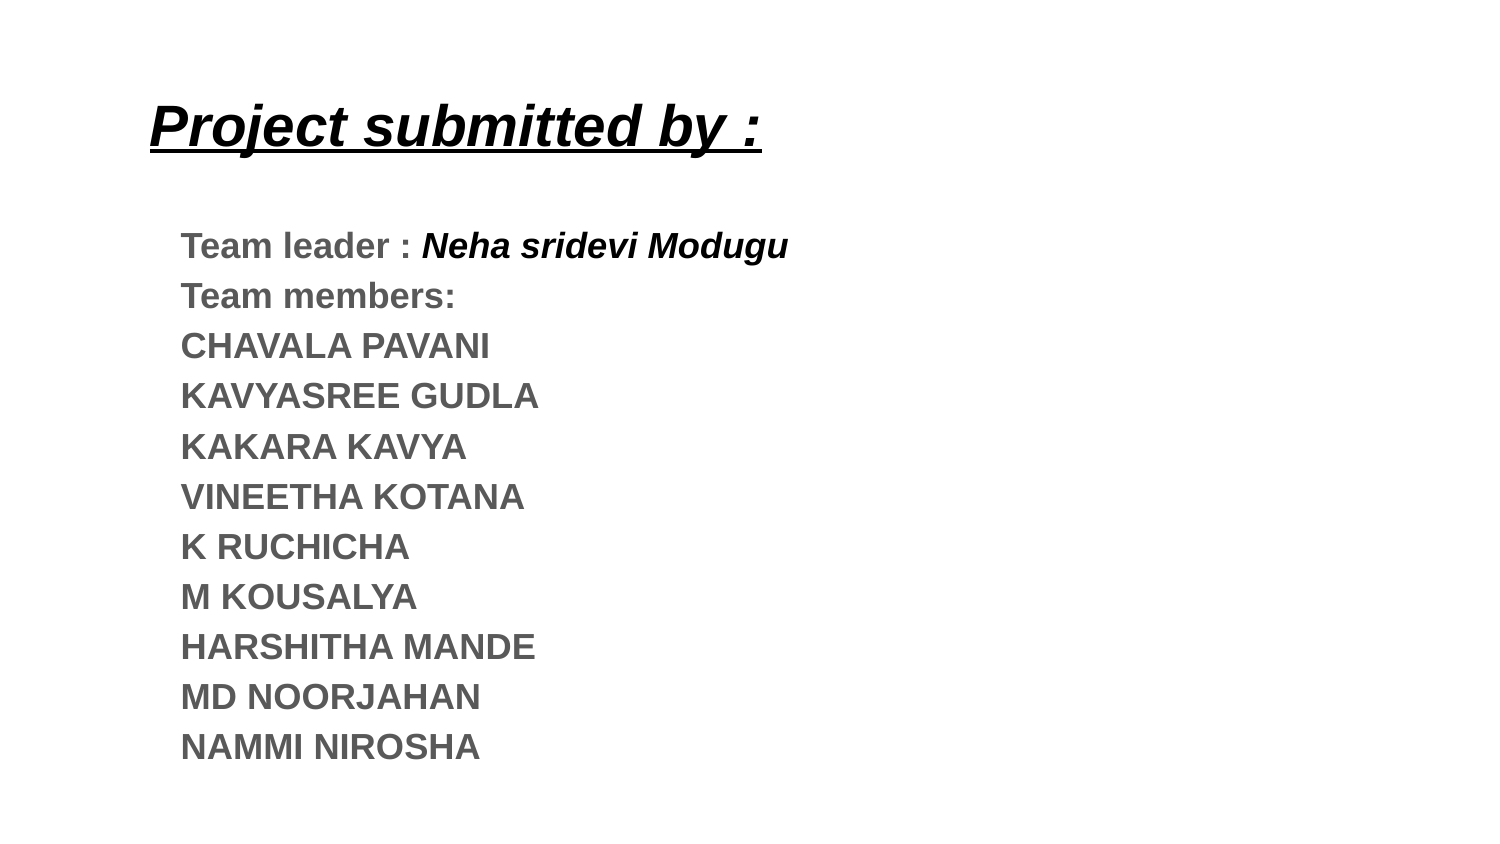

# Project submitted by :

Team leader : Neha sridevi Modugu
Team members:
CHAVALA PAVANI
KAVYASREE GUDLA
KAKARA KAVYA
VINEETHA KOTANA
K RUCHICHA
M KOUSALYA
HARSHITHA MANDE
MD NOORJAHAN
NAMMI NIROSHA